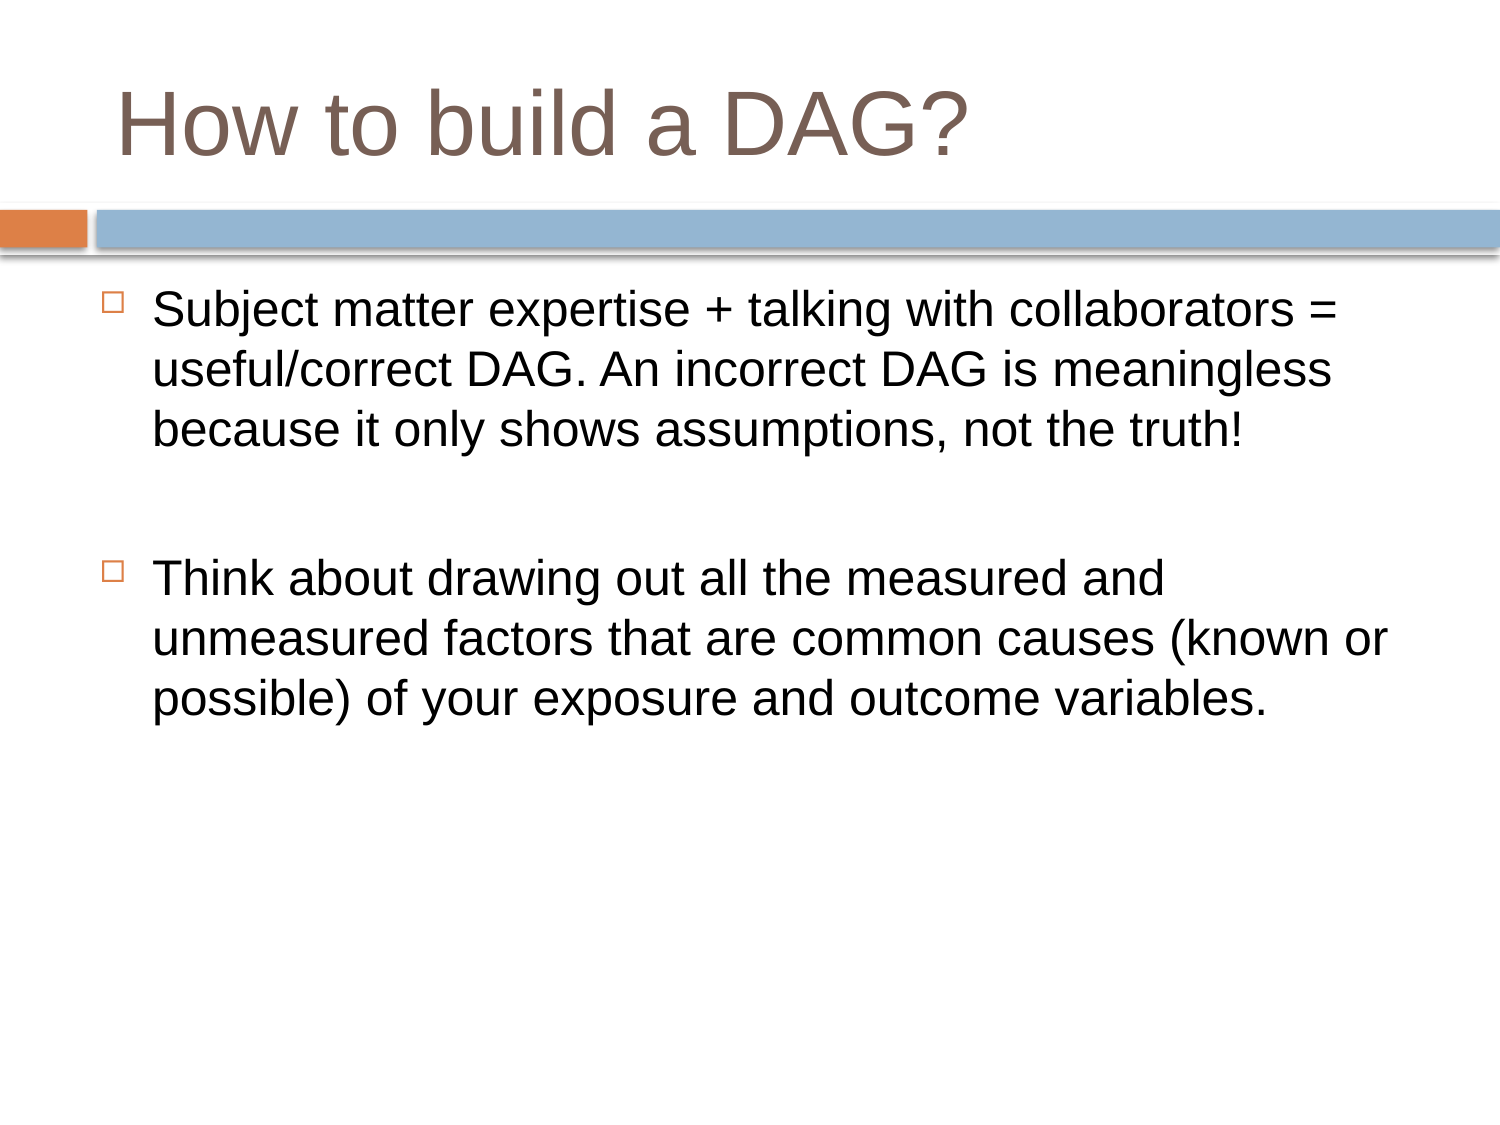

# How to build a DAG?

Subject matter expertise + talking with collaborators = useful/correct DAG. An incorrect DAG is meaningless because it only shows assumptions, not the truth!

Think about drawing out all the measured and unmeasured factors that are common causes (known or possible) of your exposure and outcome variables.